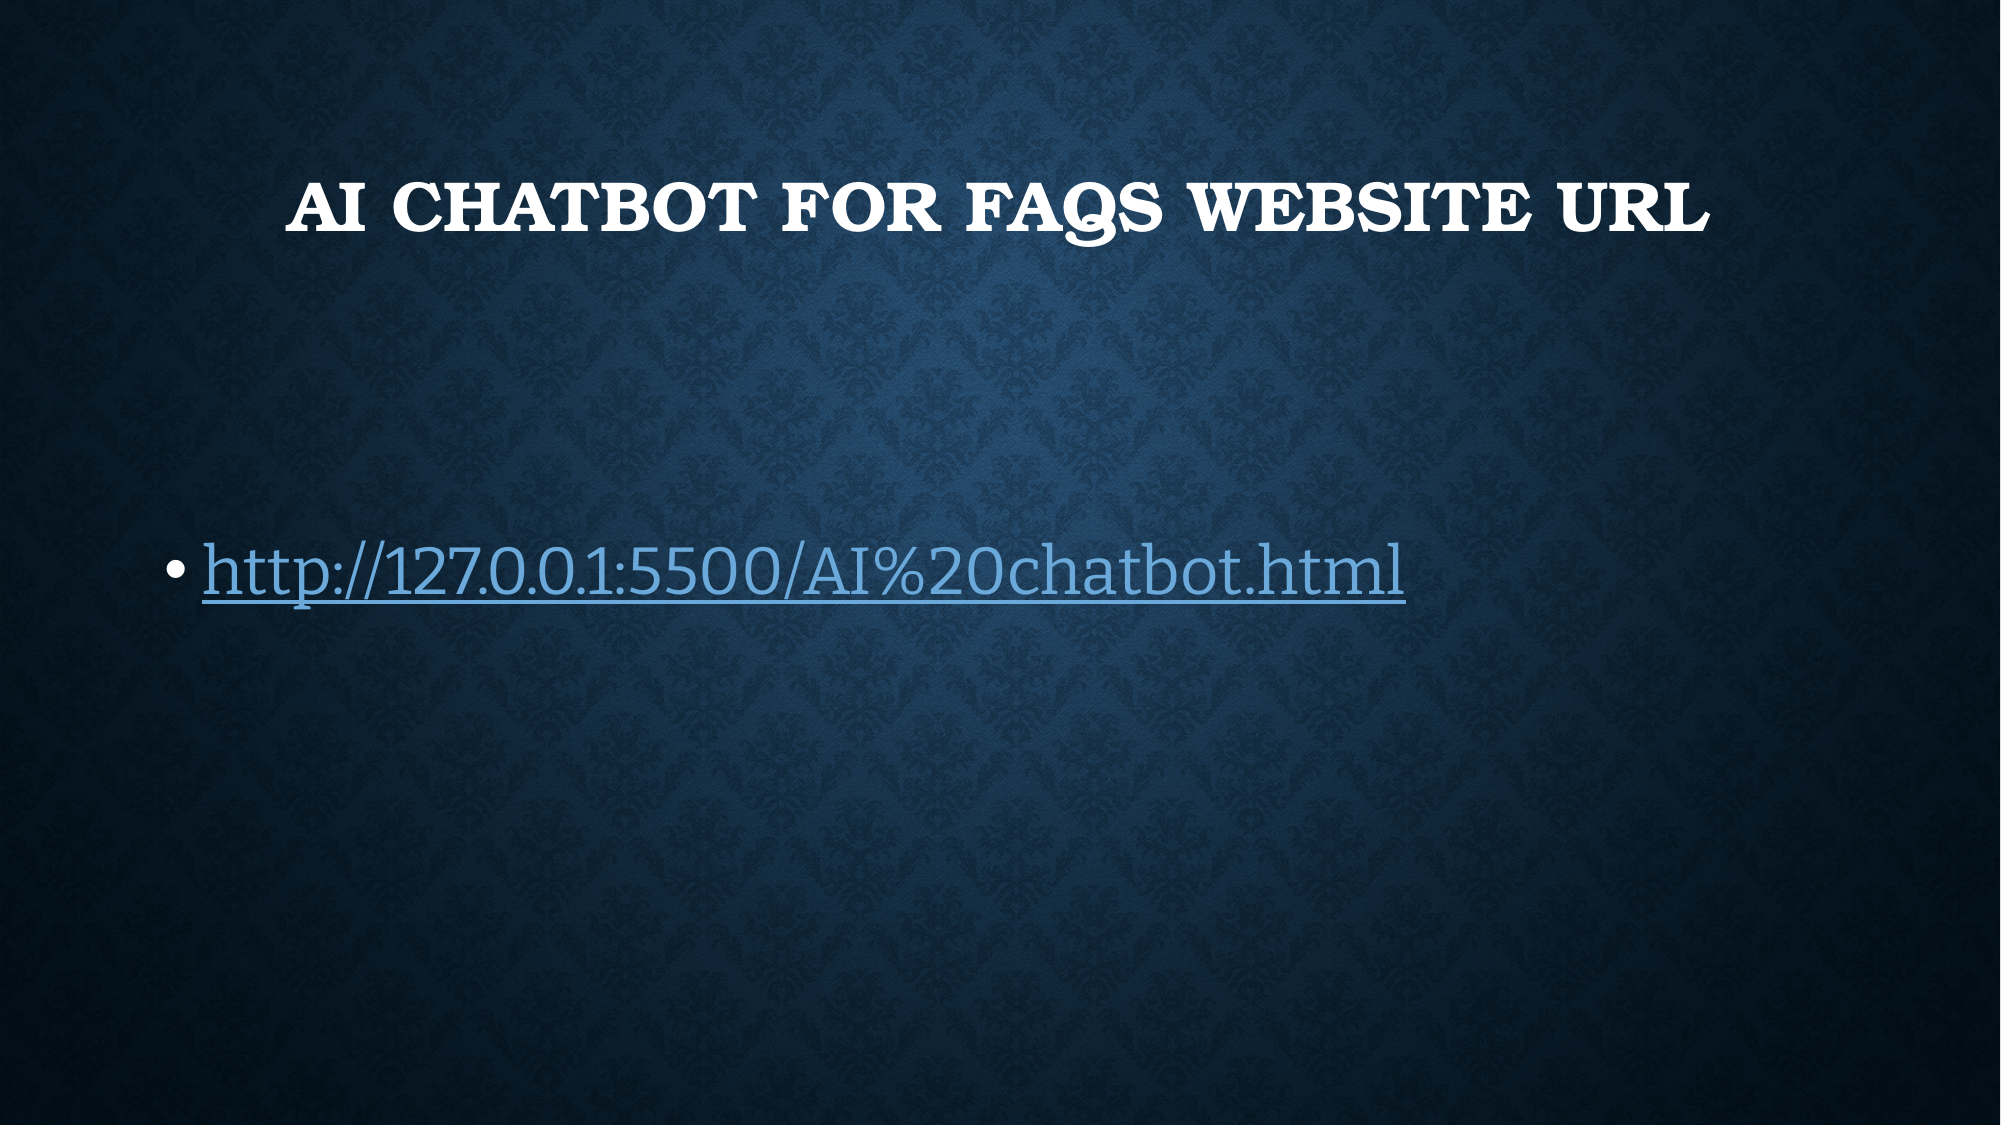

# AI CHATBOT FOR FAQS WEBSITE URL
http://127.0.0.1:5500/AI%20chatbot.html